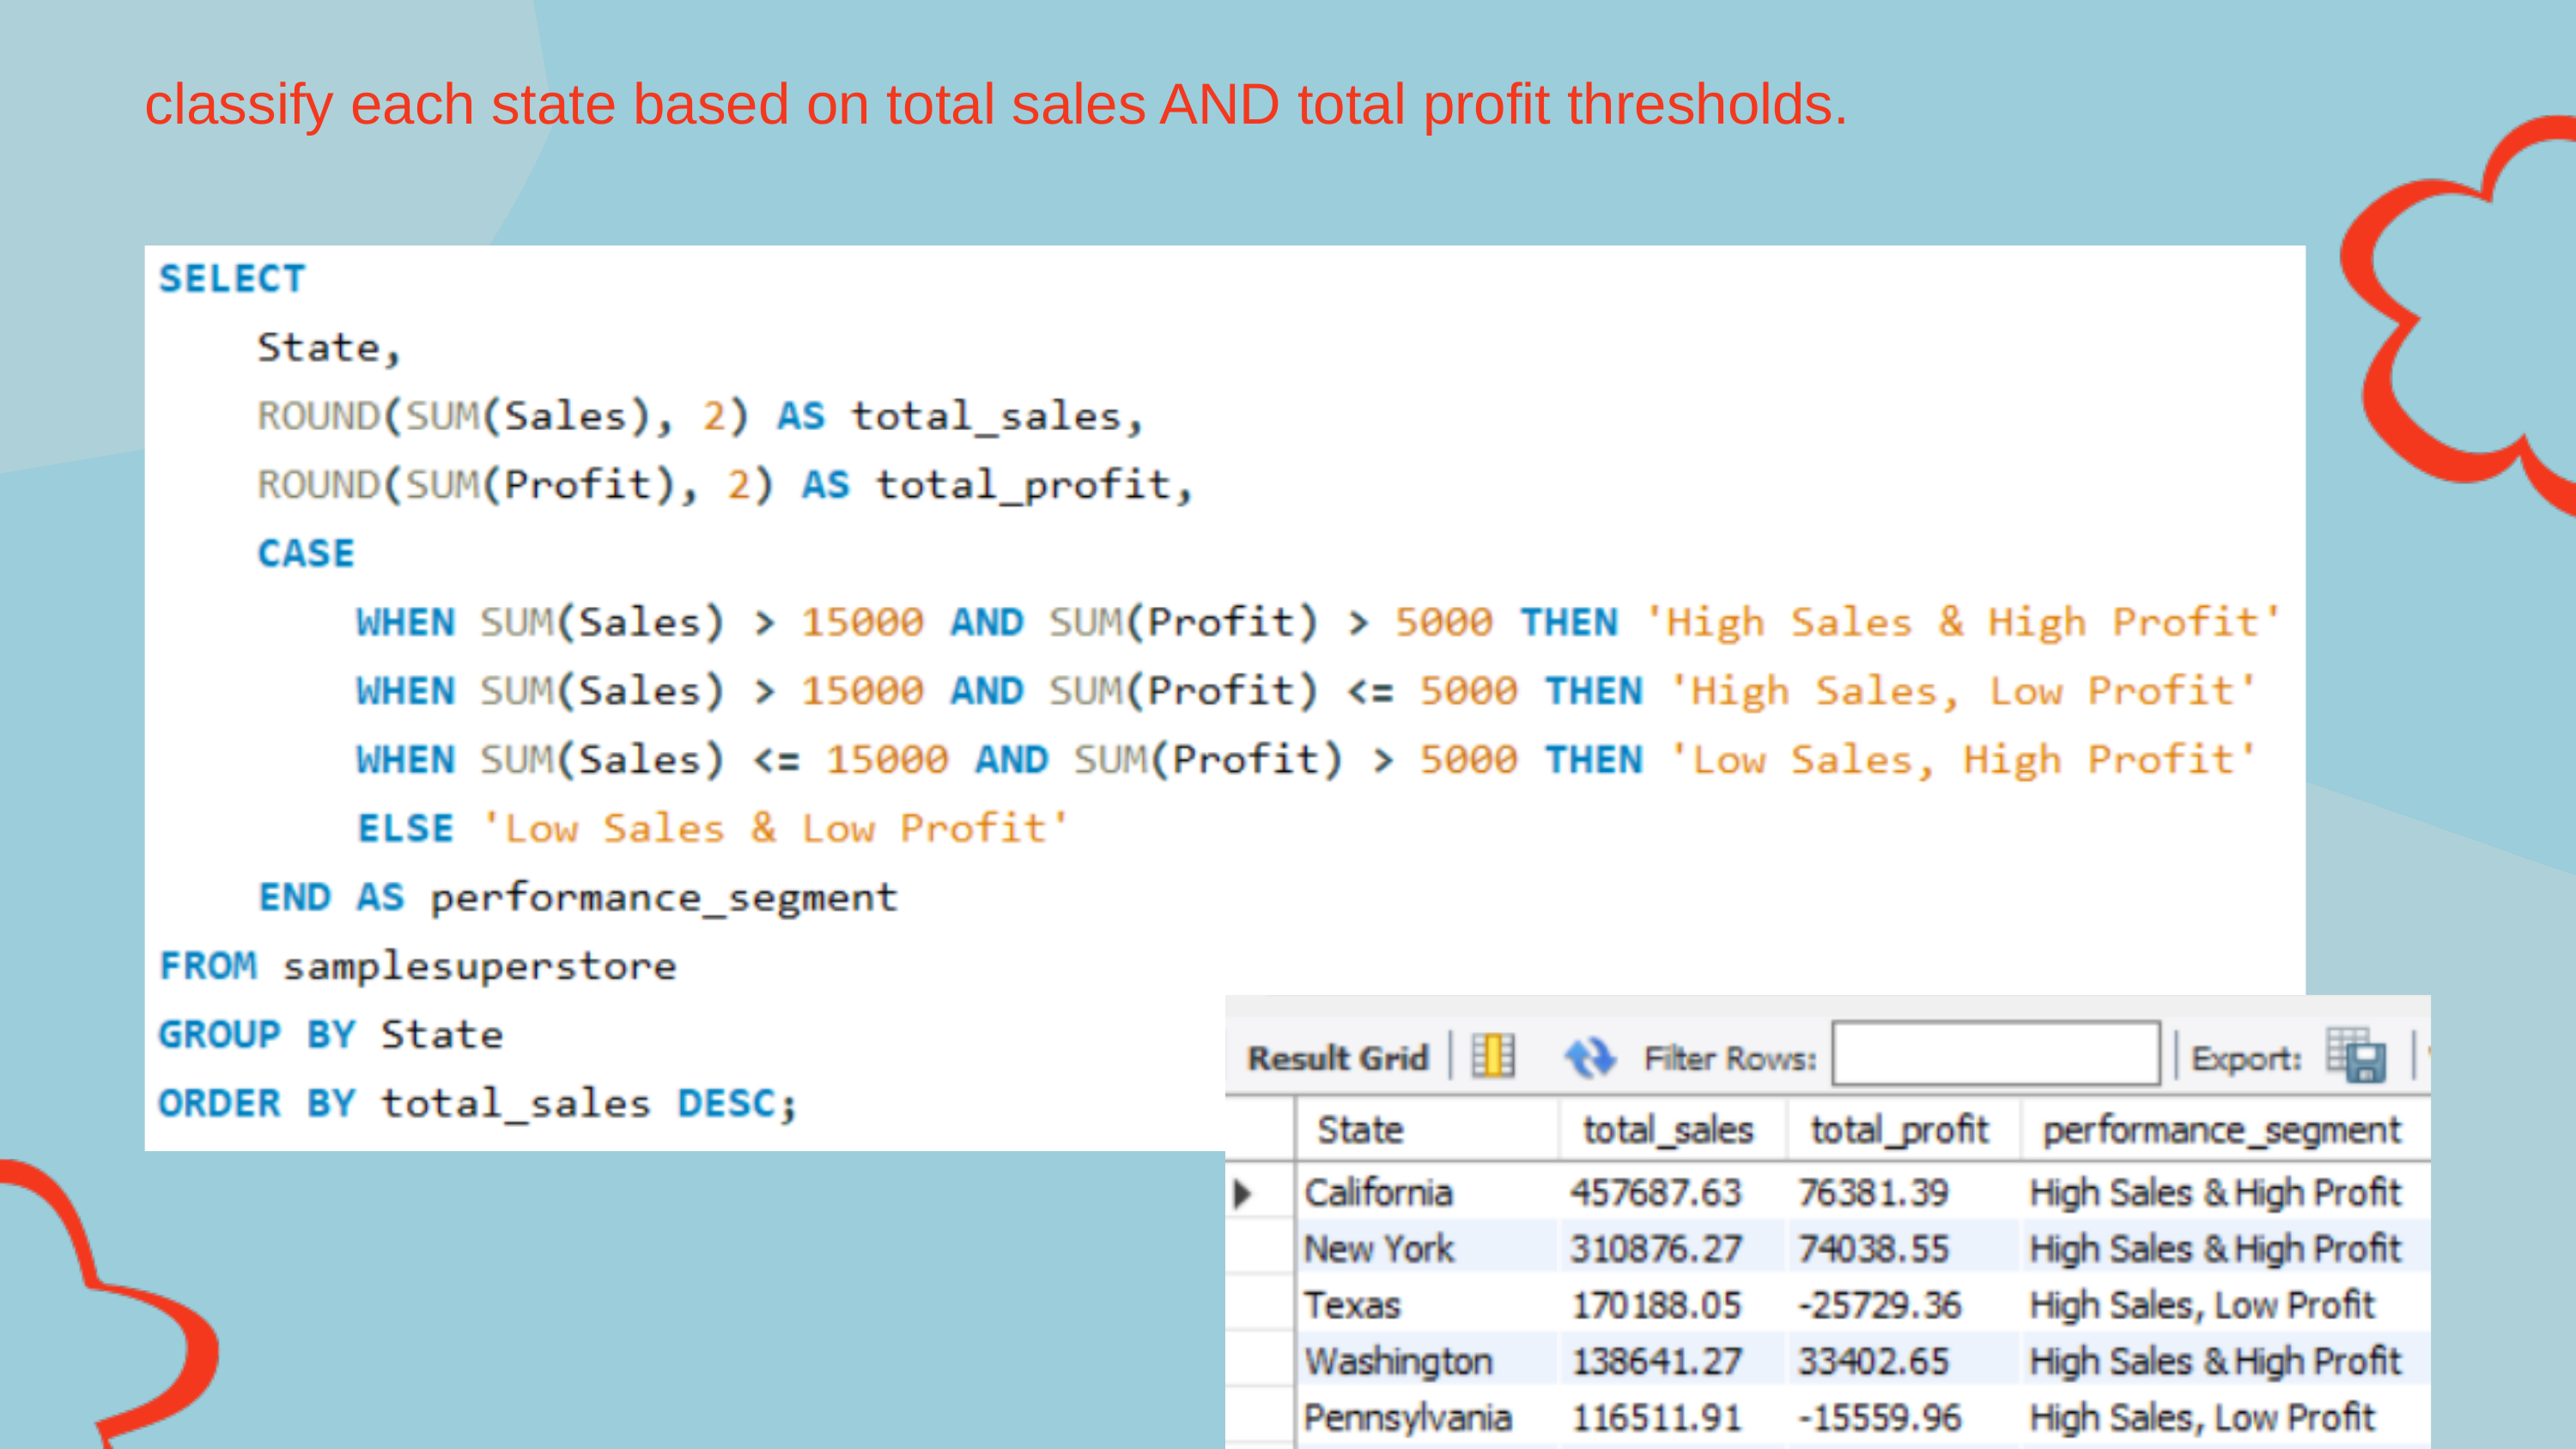

classify each state based on total sales AND total profit thresholds.